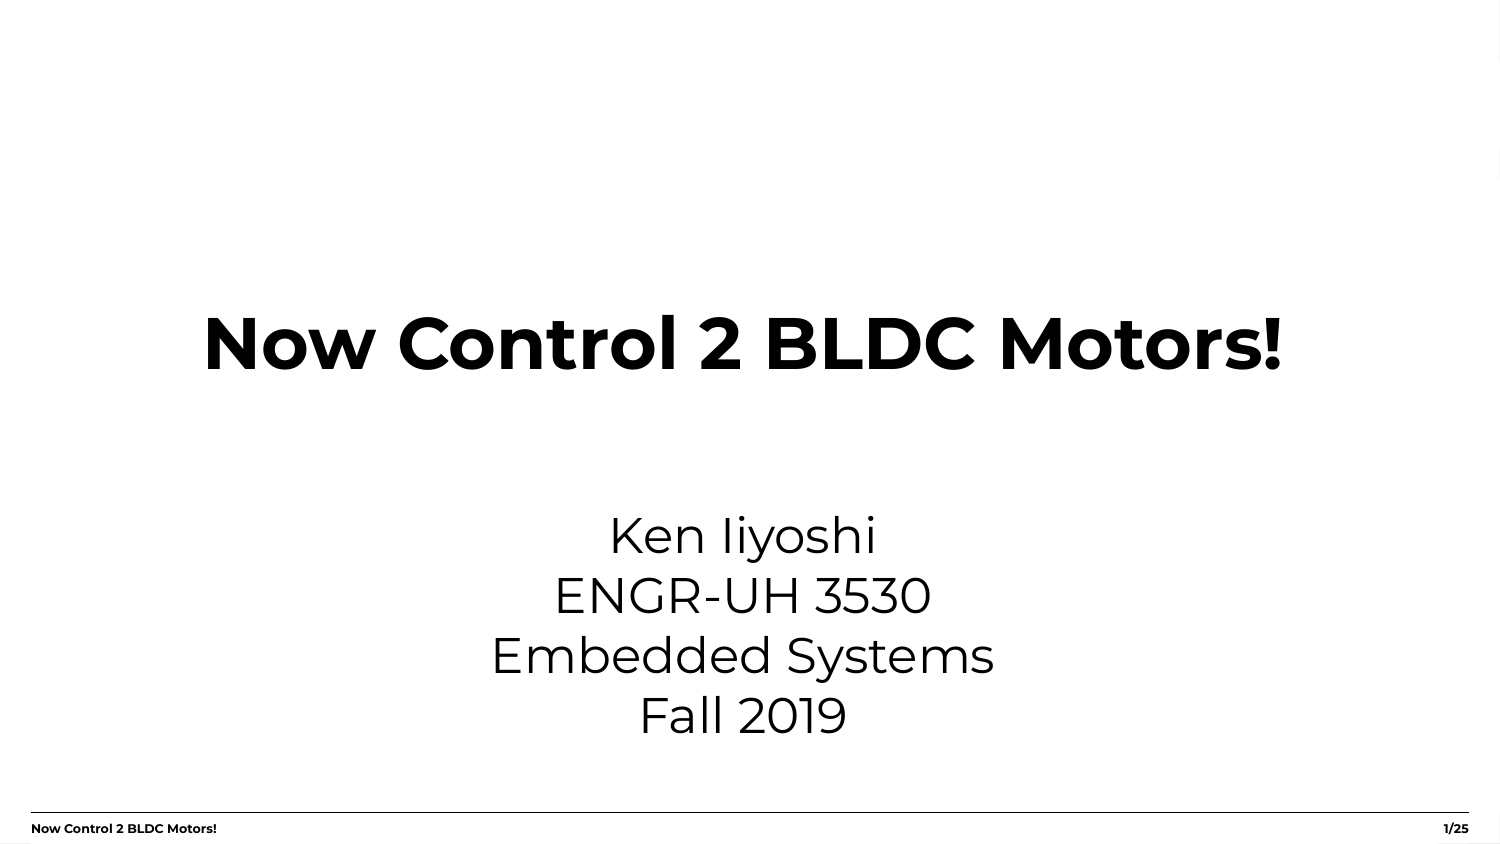

Now Control 2 BLDC Motors!

Ken Iiyoshi
ENGR-UH 3530
Embedded Systems
Fall 2019
1/25